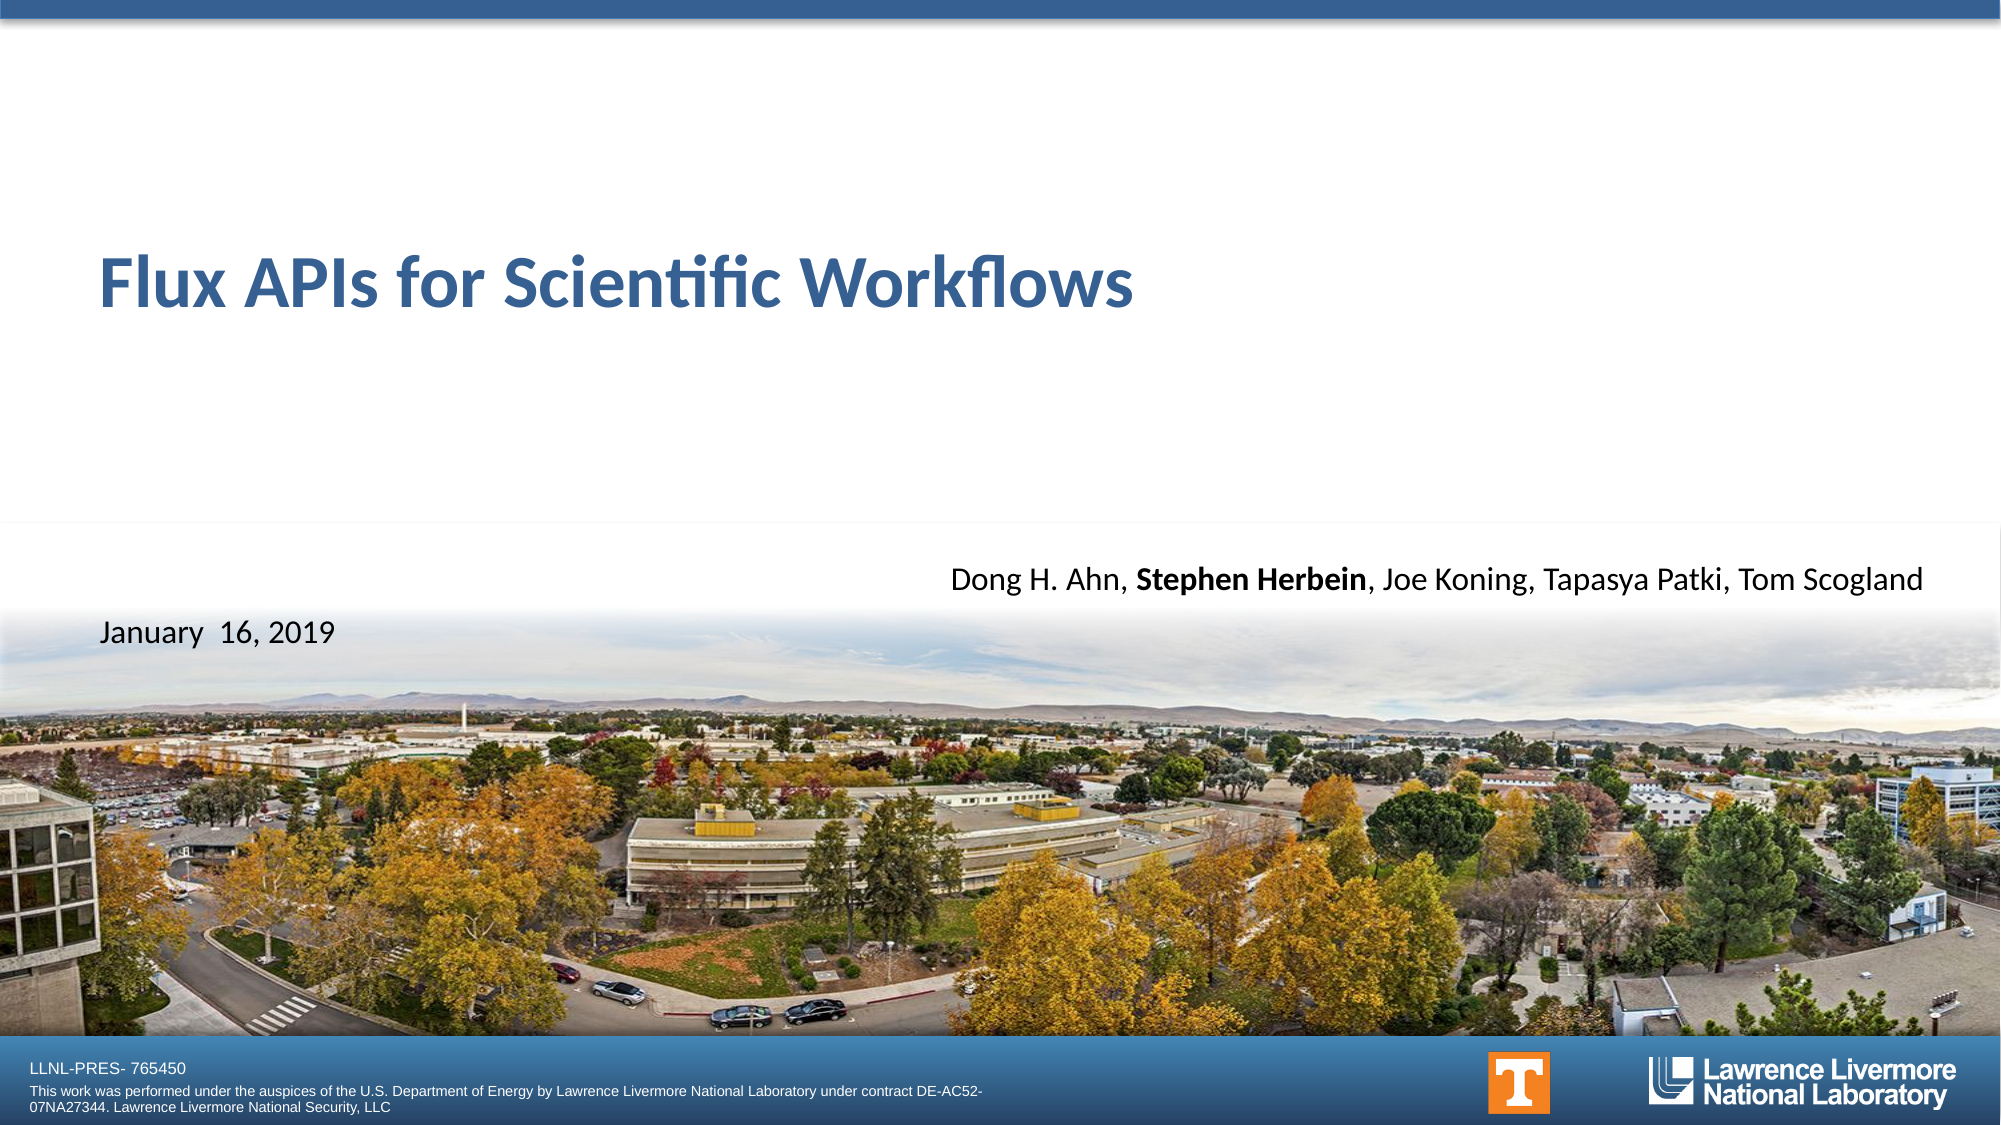

# Flux APIs for Scientific Workflows
Dong H. Ahn, Stephen Herbein, Joe Koning, Tapasya Patki, Tom Scogland
January  16, 2019